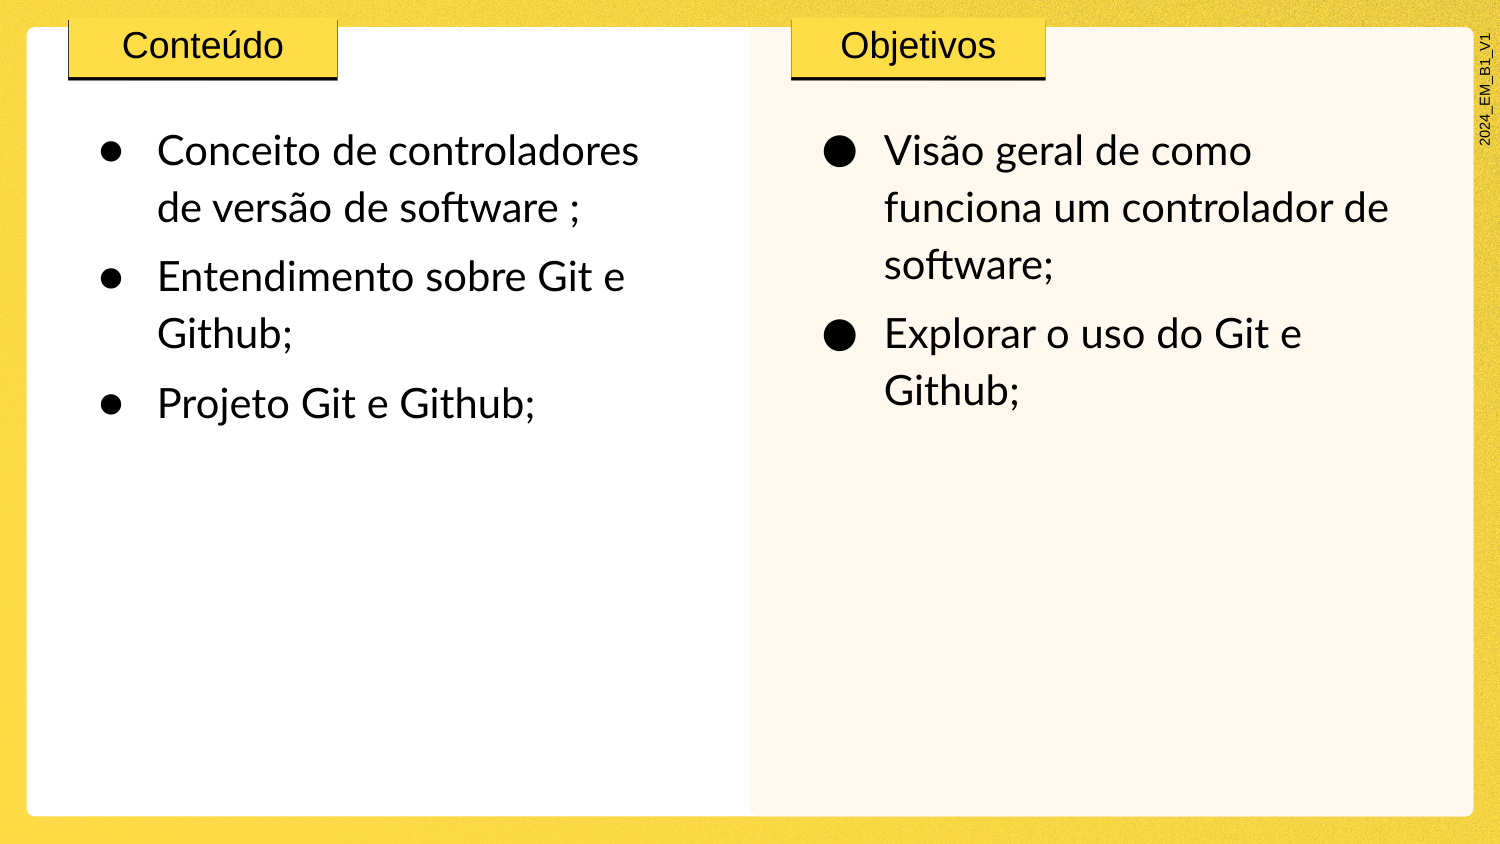

Conceito de controladores de versão de software ;
Entendimento sobre Git e Github;
Projeto Git e Github;

Visão geral de como funciona um controlador de software;
Explorar o uso do Git e Github;